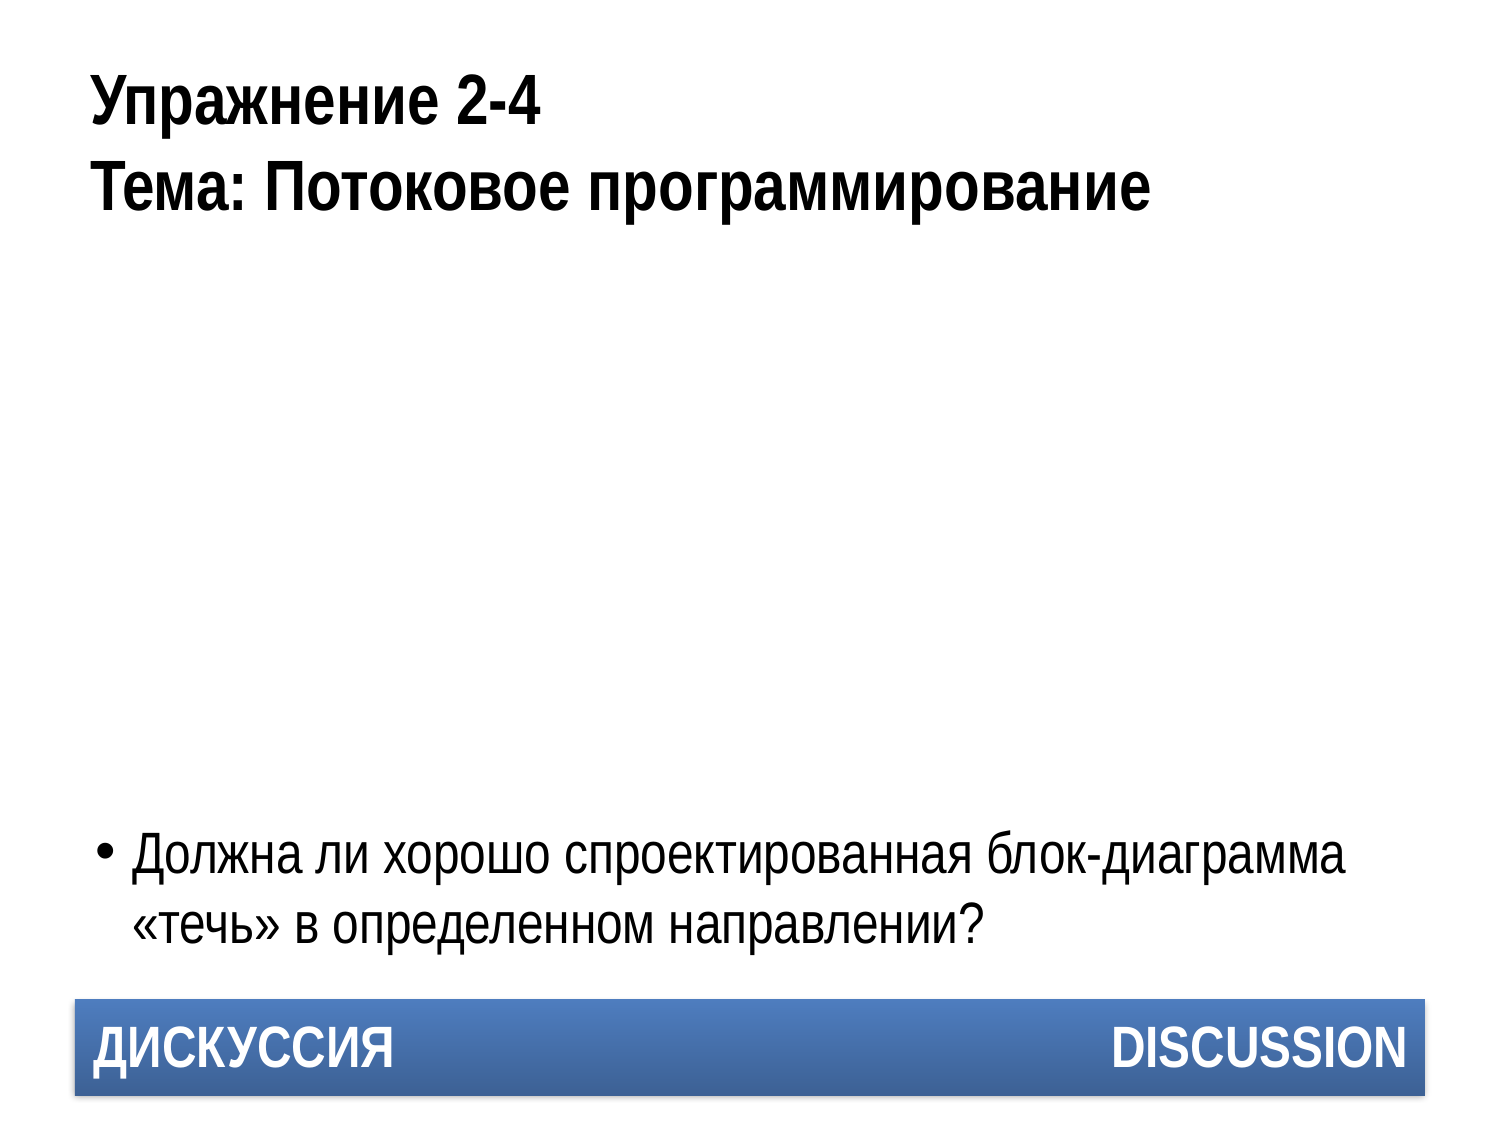

# Упражнение 2-4 Тема: Потоковое программирование
Должна ли хорошо спроектированная блок-диаграмма «течь» в определенном направлении?
ДИСКУССИЯ